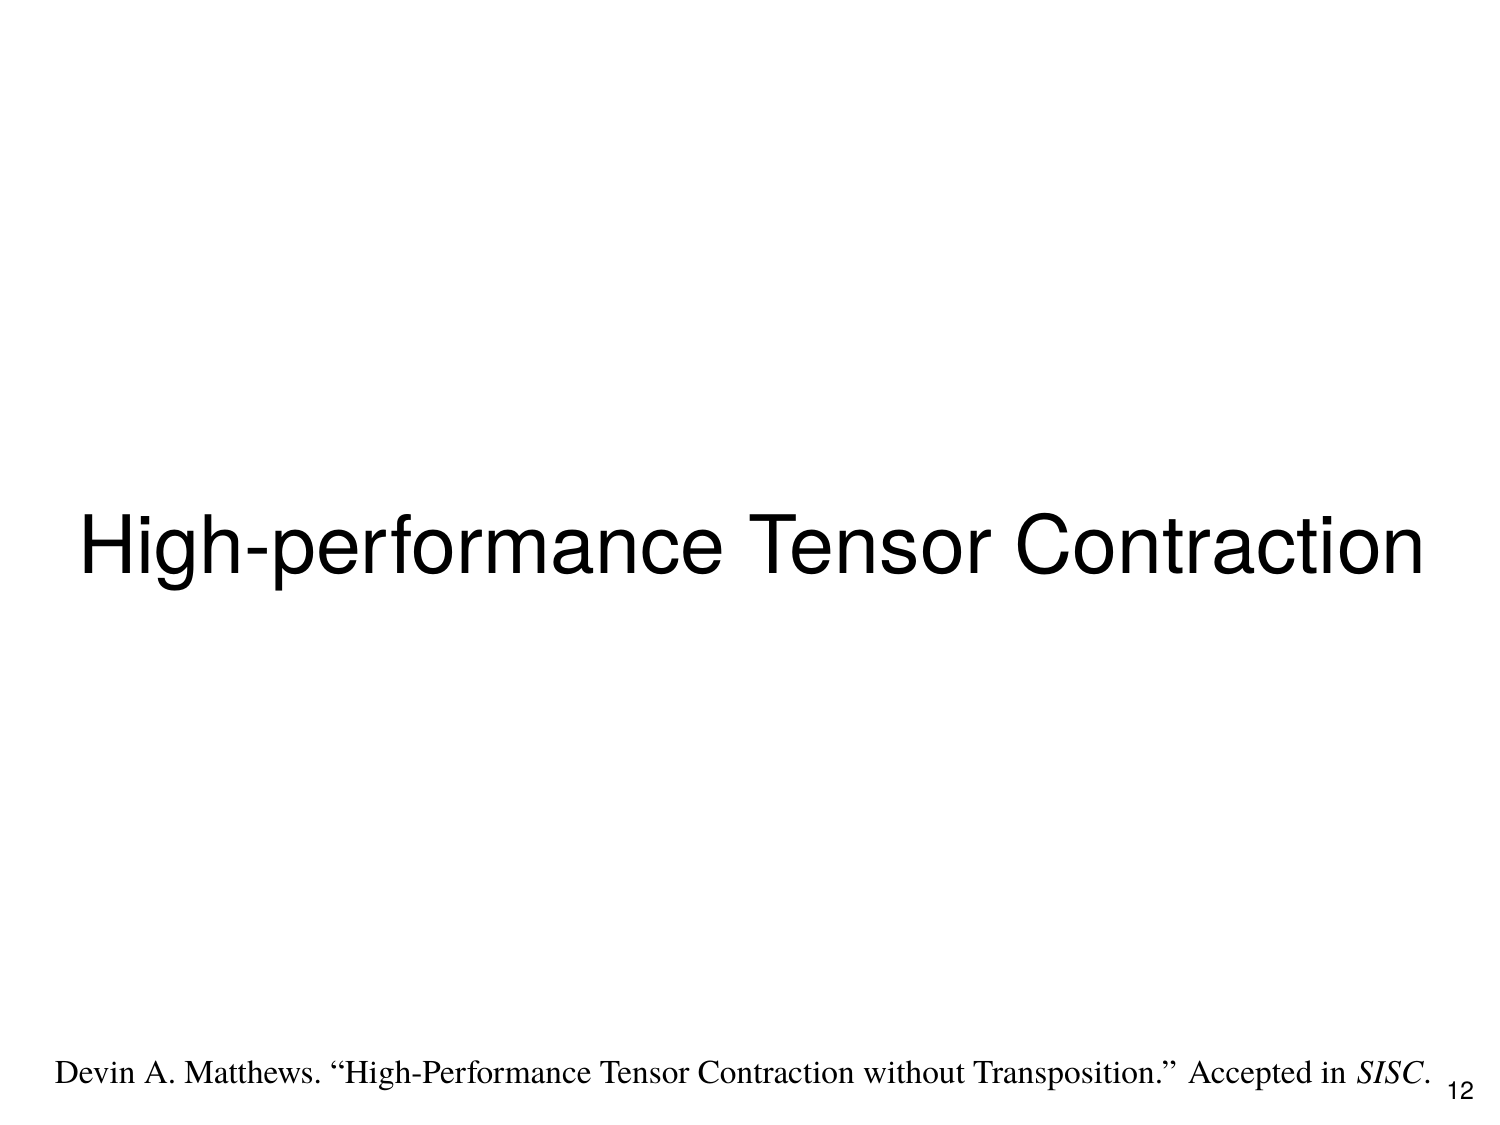

# High-performance Tensor Contraction
Devin A. Matthews. “High-Performance Tensor Contraction without Transposition.” Accepted in SISC.
12